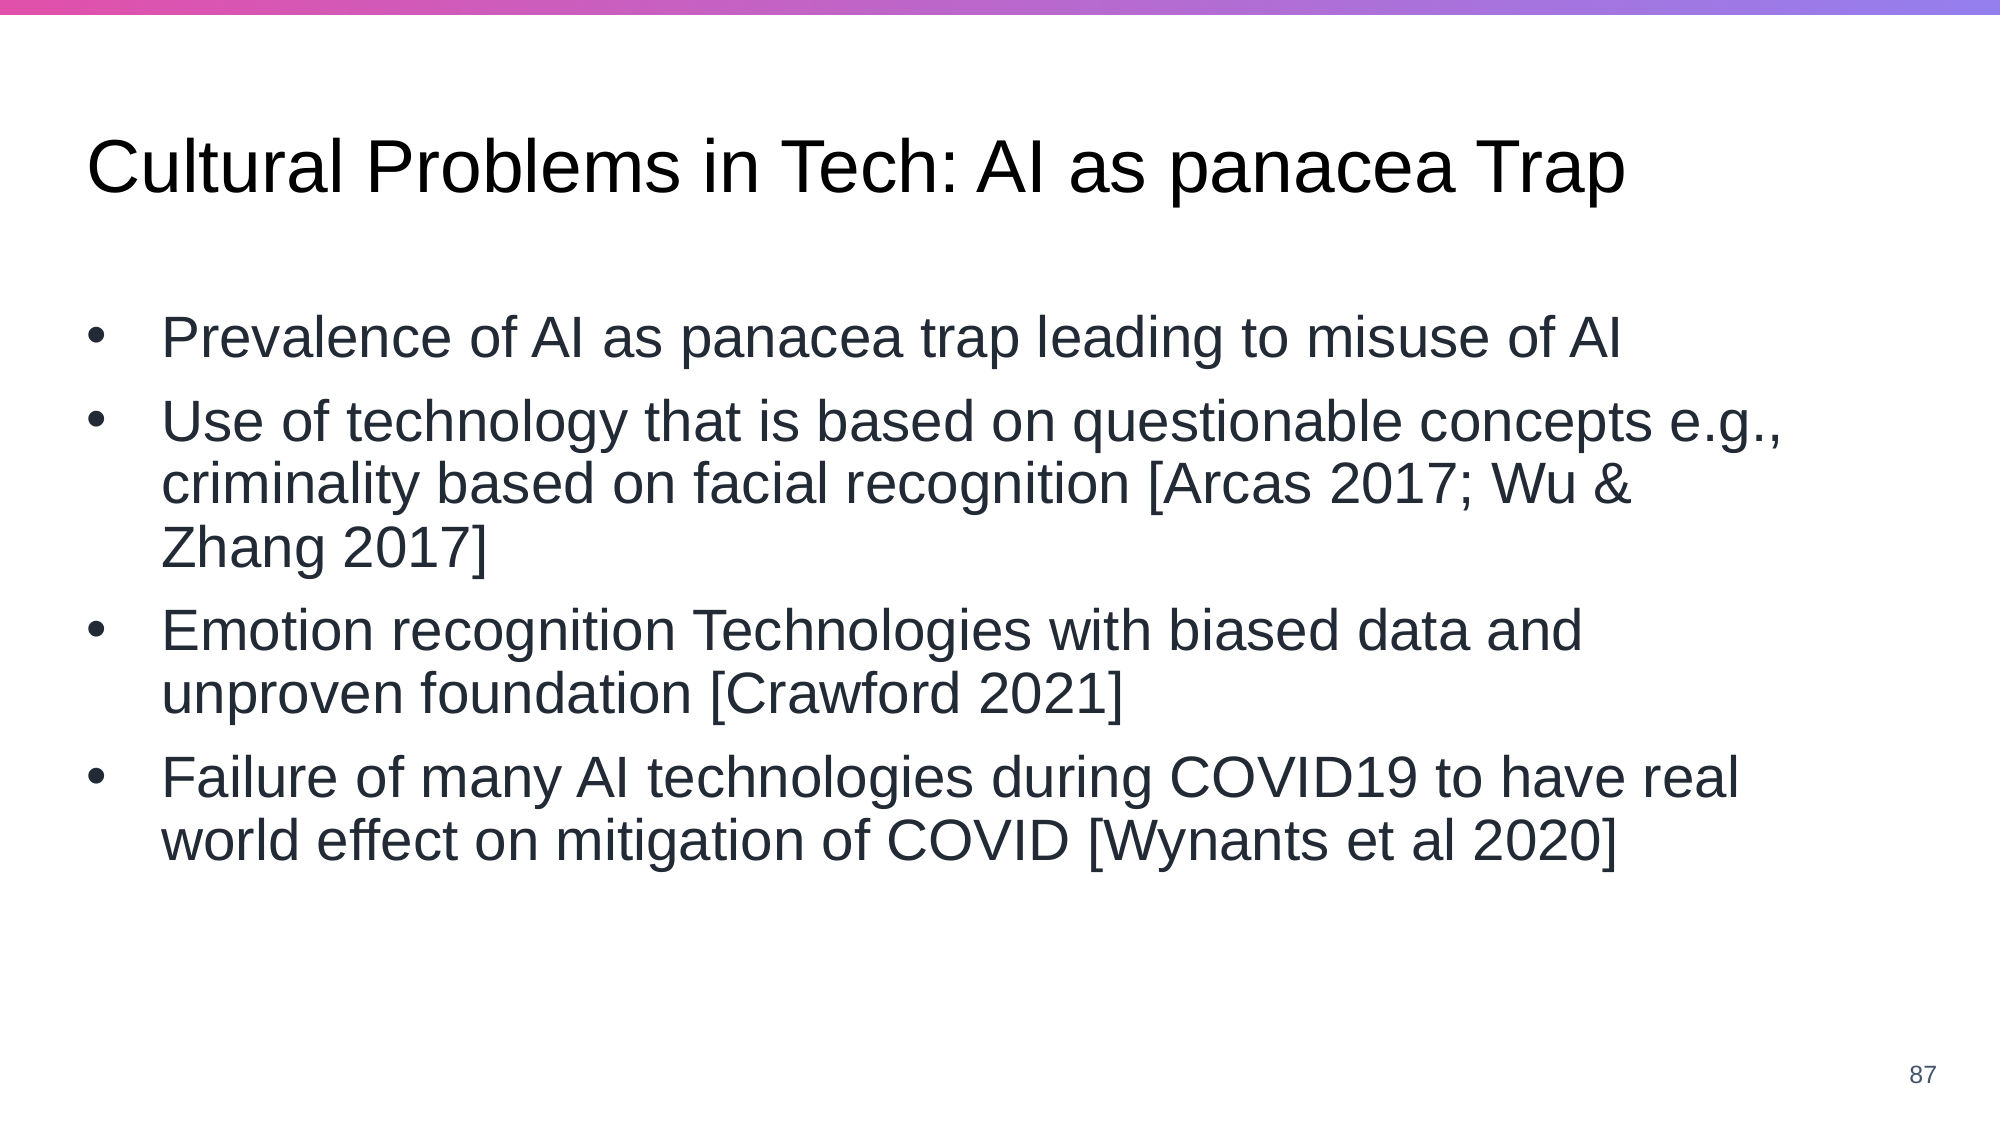

# Cultural Problems in Tech: AI as panacea Trap
Prevalence of AI as panacea trap leading to misuse of AI
Use of technology that is based on questionable concepts e.g., criminality based on facial recognition [Arcas 2017; Wu & Zhang 2017]
Emotion recognition Technologies with biased data and unproven foundation [Crawford 2021]
Failure of many AI technologies during COVID19 to have real world effect on mitigation of COVID [Wynants et al 2020]